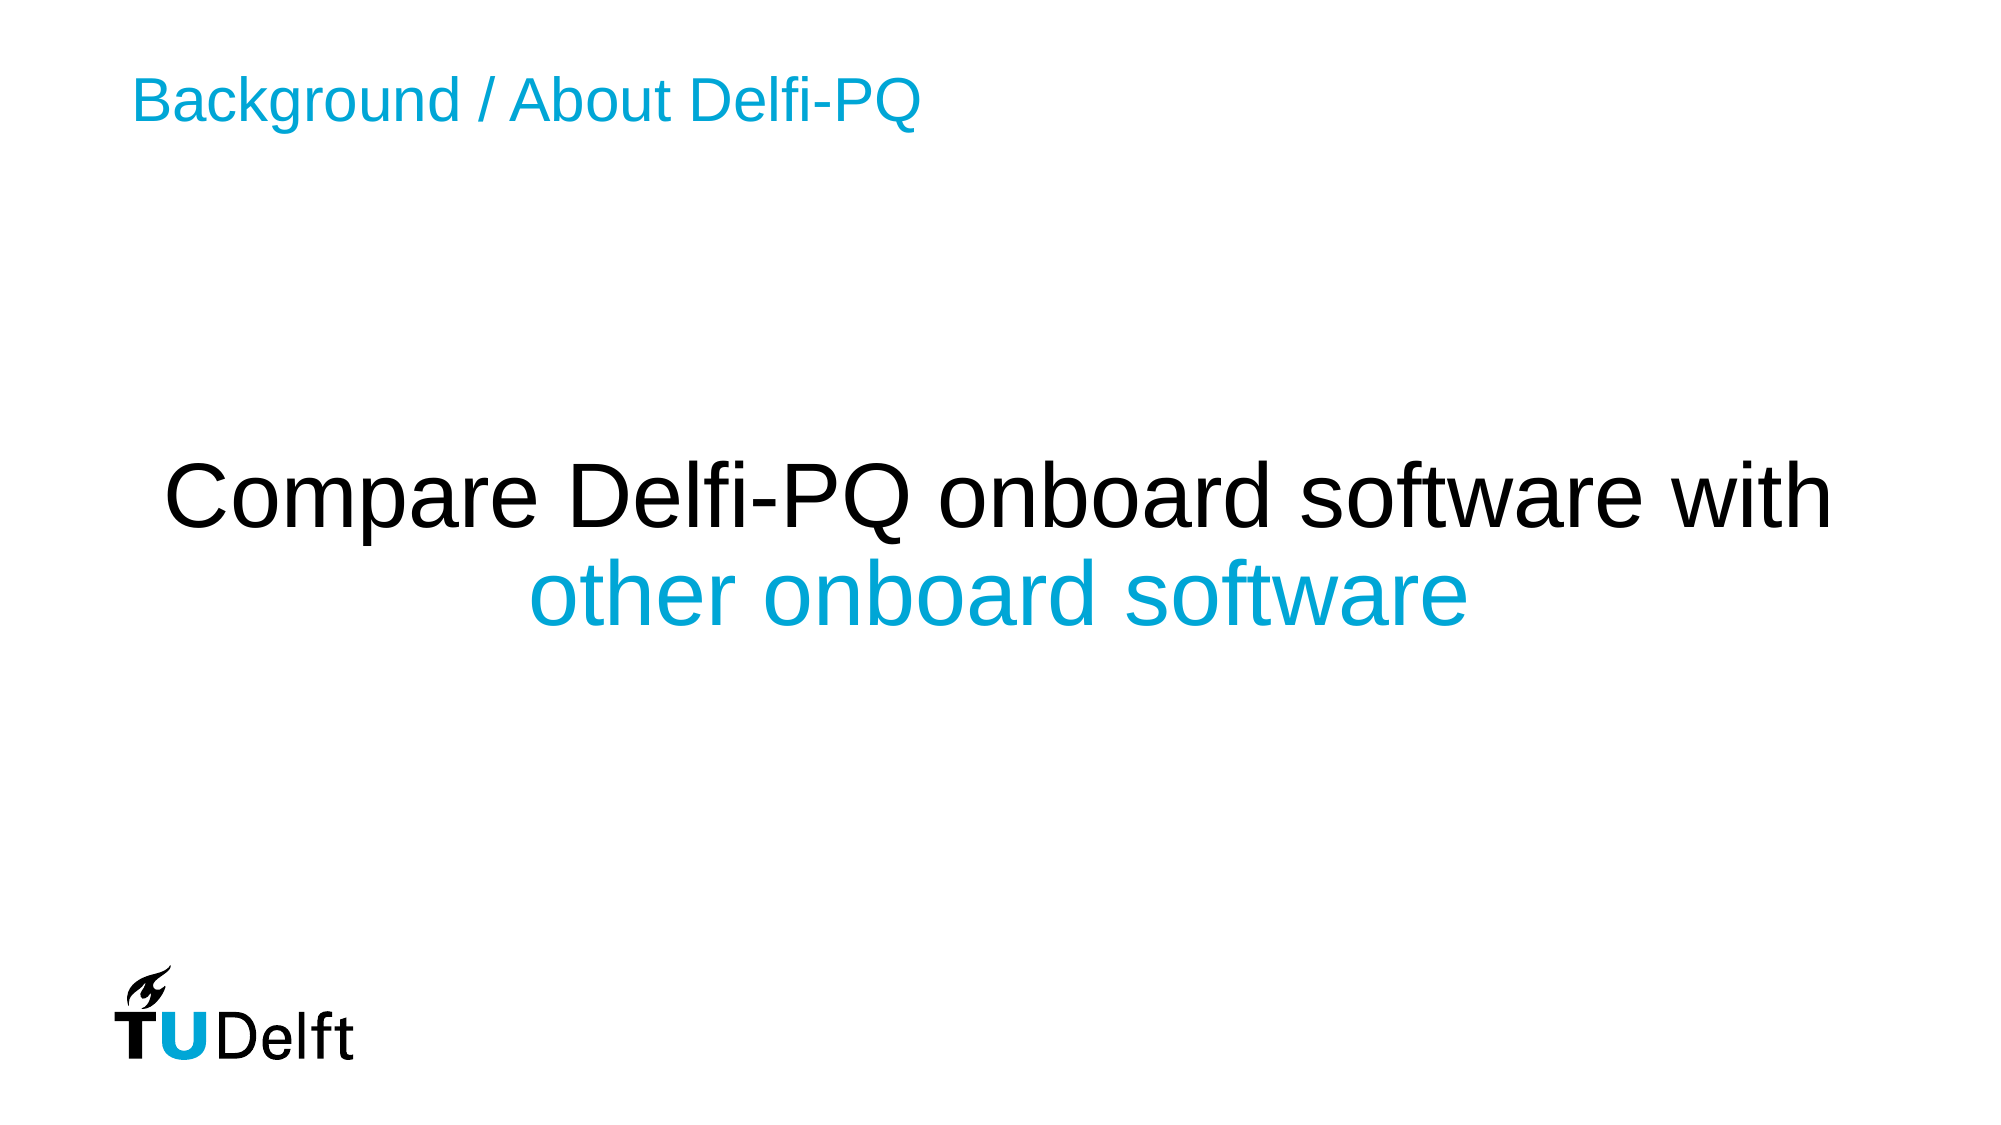

Background / About Delfi-PQ
Compare Delfi-PQ onboard software with other onboard software